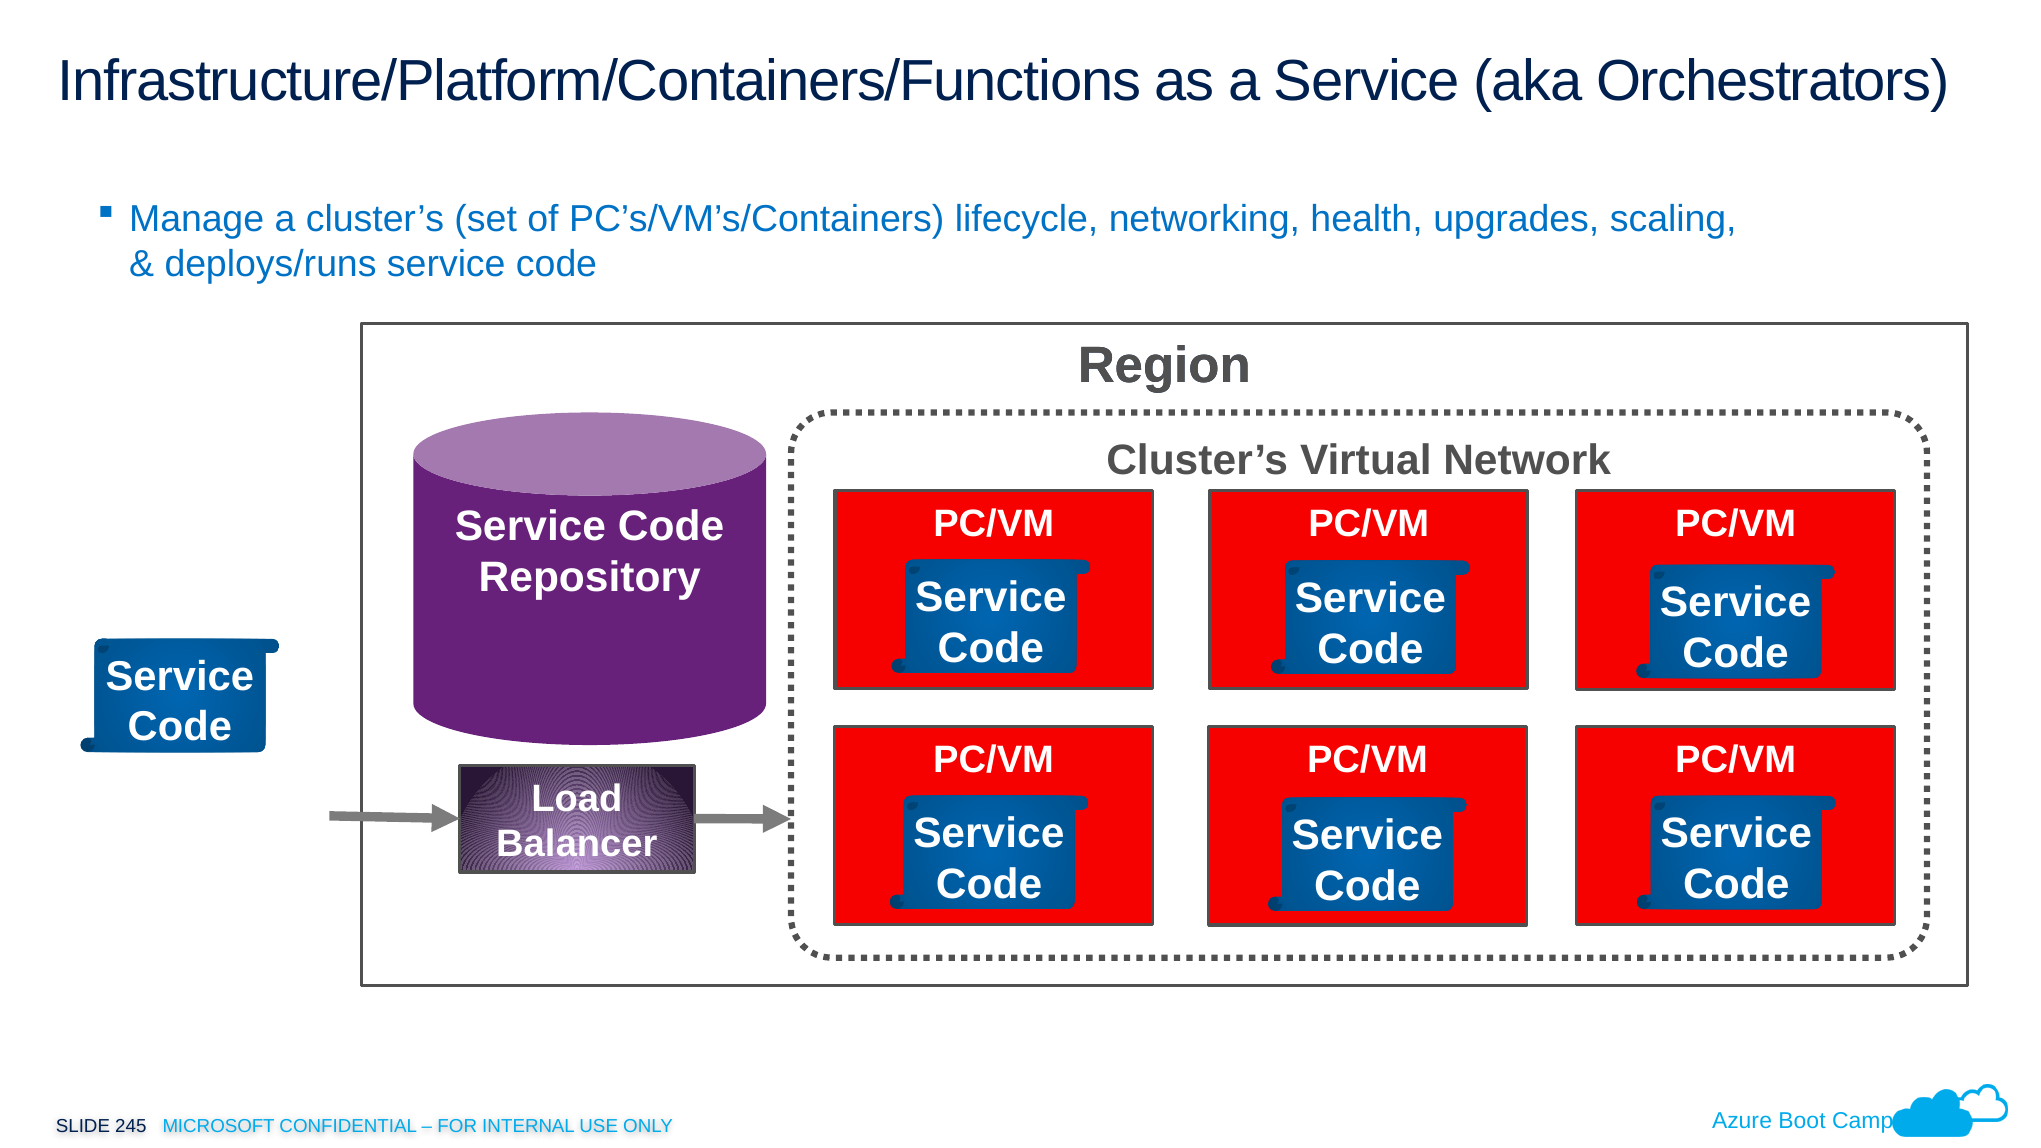

# Infrastructure/Platform/Containers/Functions as a Service (aka Orchestrators)
Manage a cluster’s (set of PC’s/VM’s/Containers) lifecycle, networking, health, upgrades, scaling,
& deploys/runs service code
Region
Region
Service Code Repository
Cluster’s Virtual Network
PC/VM
PC/VM
PC/VM
Service
Code
Service
Code
Service
Code
Service
Code
PC/VM
PC/VM
PC/VM
Load Balancer
Service
Code
Service
Code
Service
Code